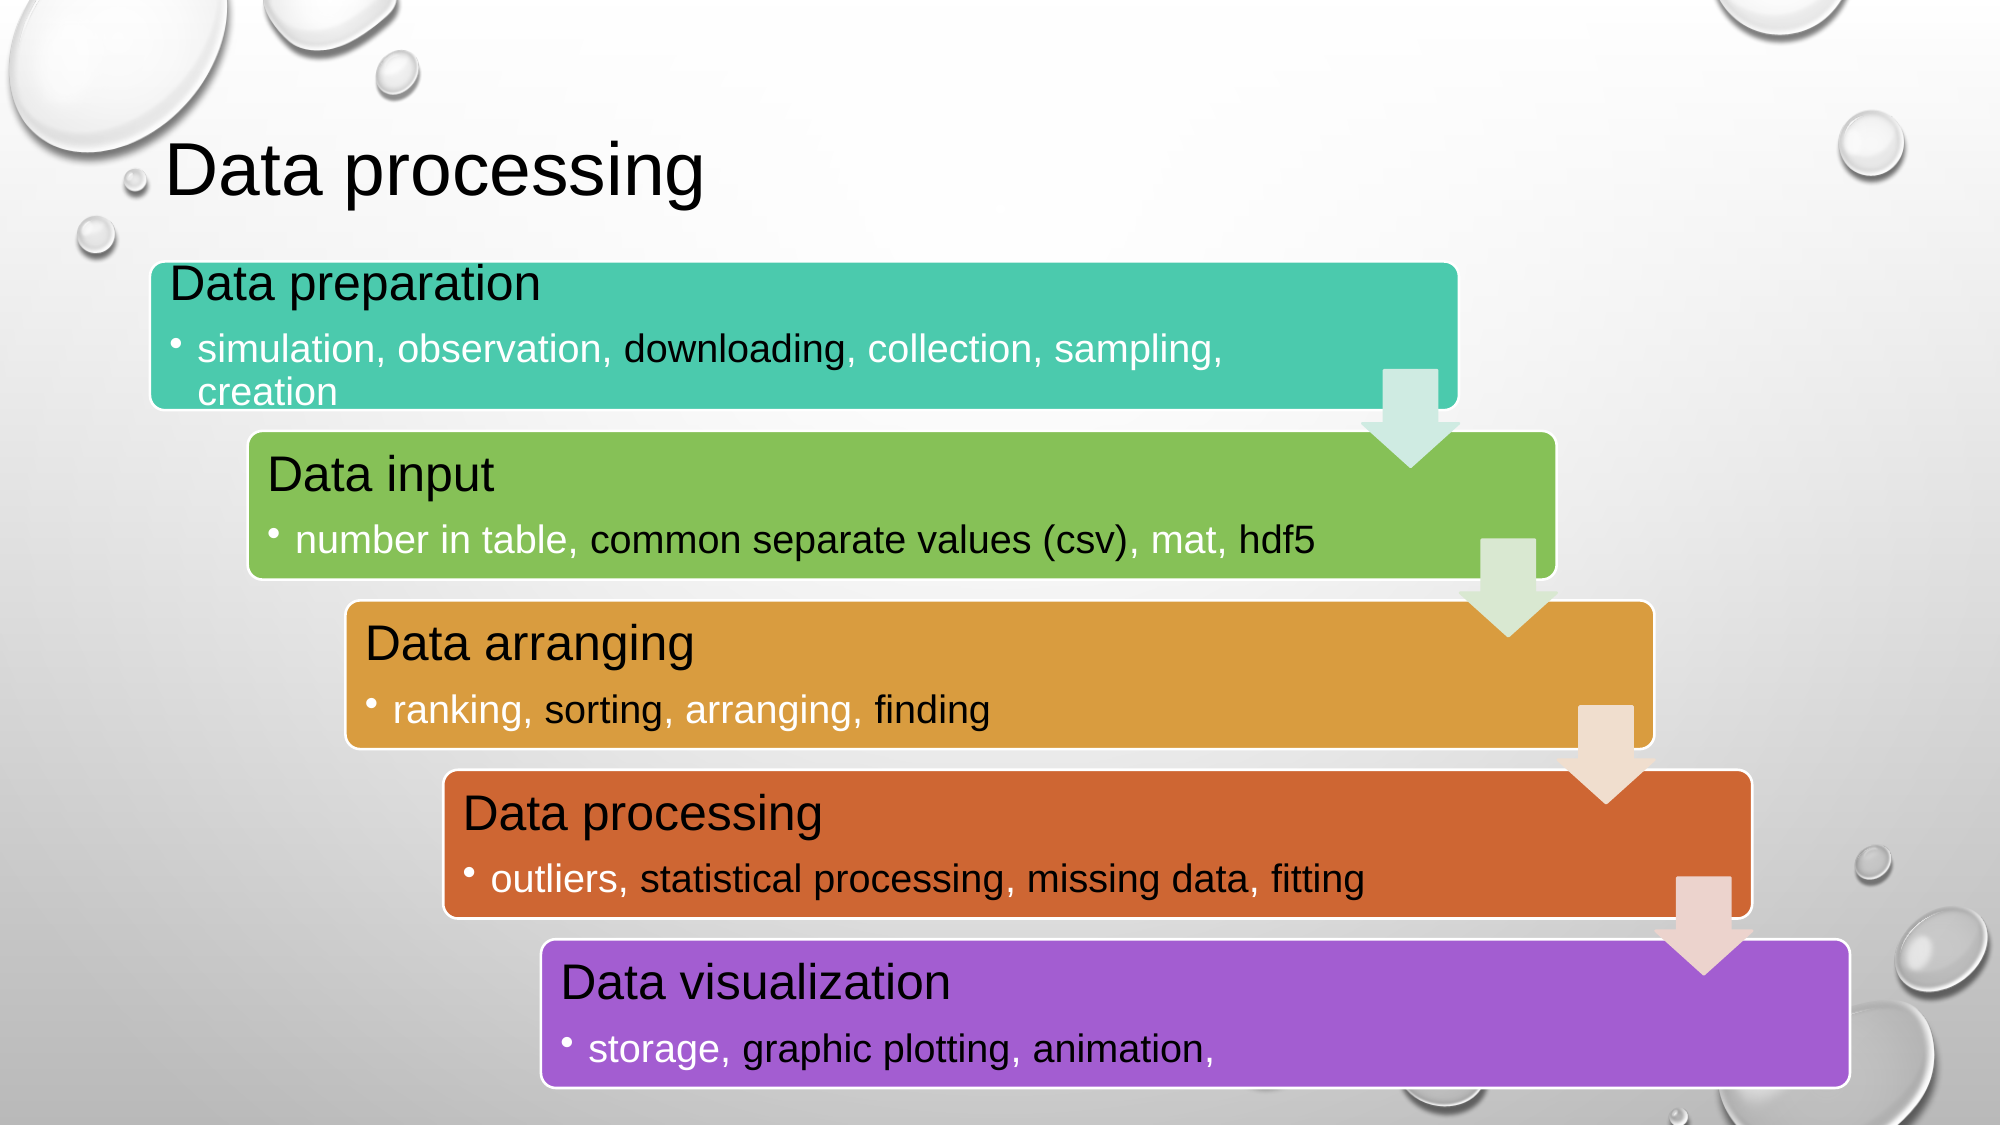

# Data processing
Data preparation
simulation, observation, downloading, collection, sampling, creation

Data input
number in table, common separate values (csv), mat, hdf5

Data arranging
ranking, sorting, arranging, finding

Data processing
outliers, statistical processing, missing data, fitting

Data visualization
storage, graphic plotting, animation,